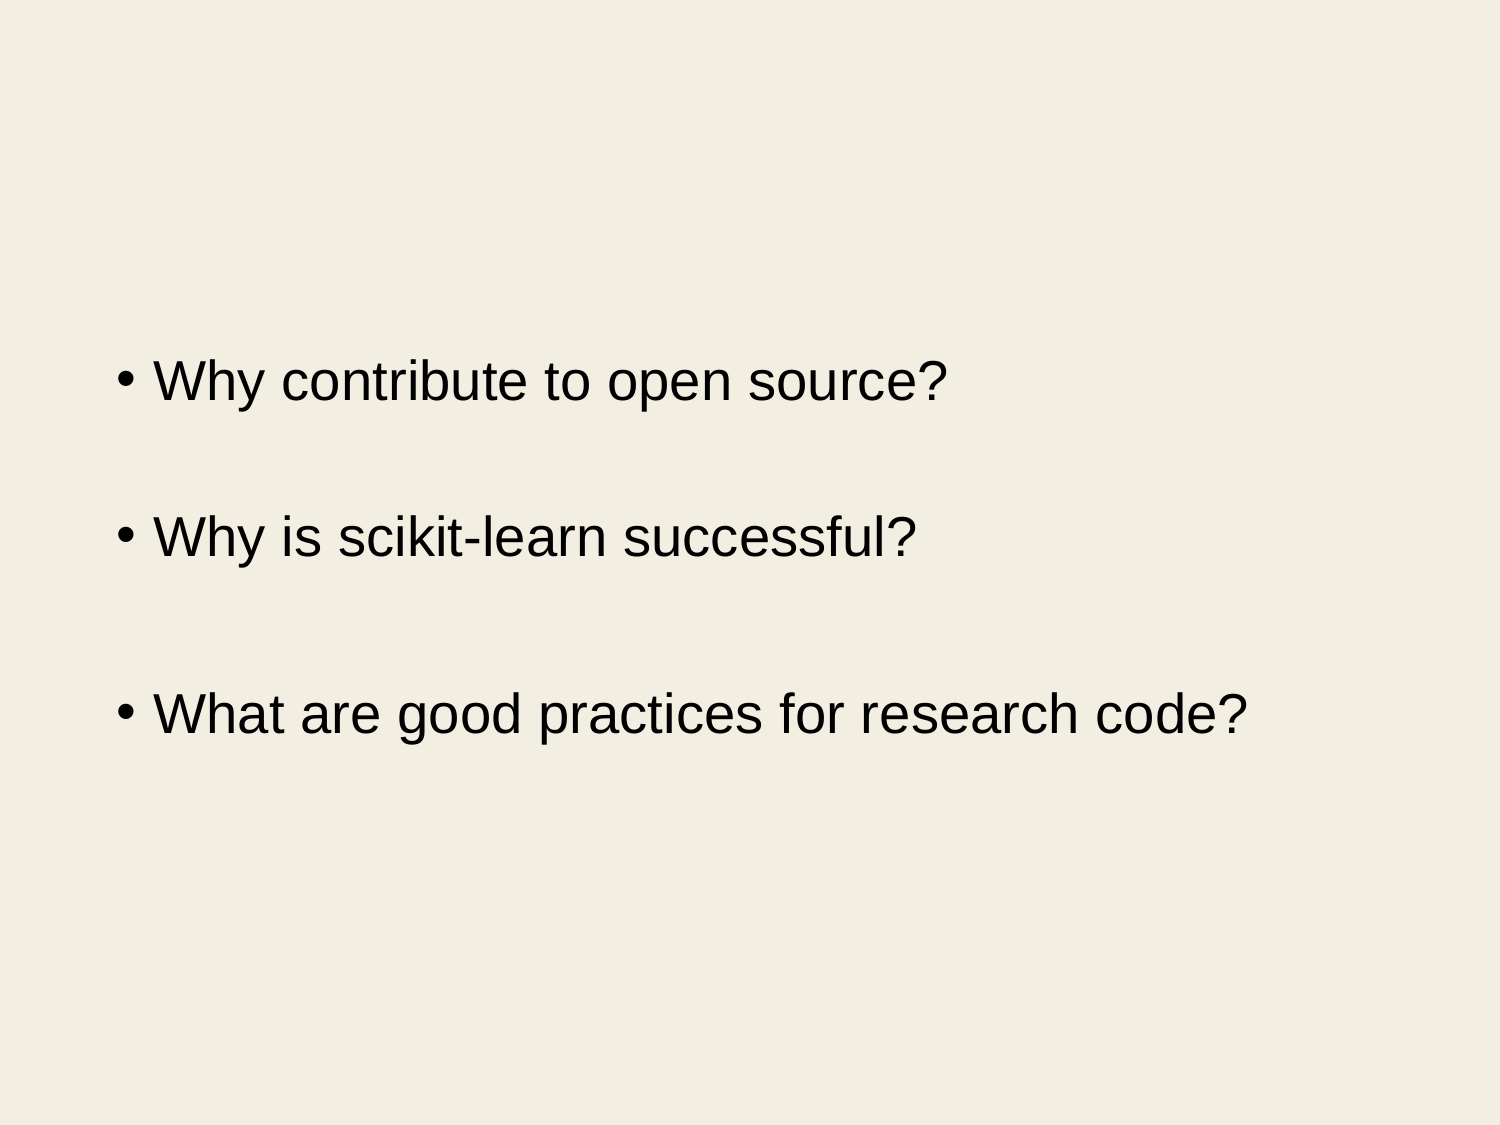

Why contribute to open source?
Why is scikit-learn successful?

What are good practices for research code?